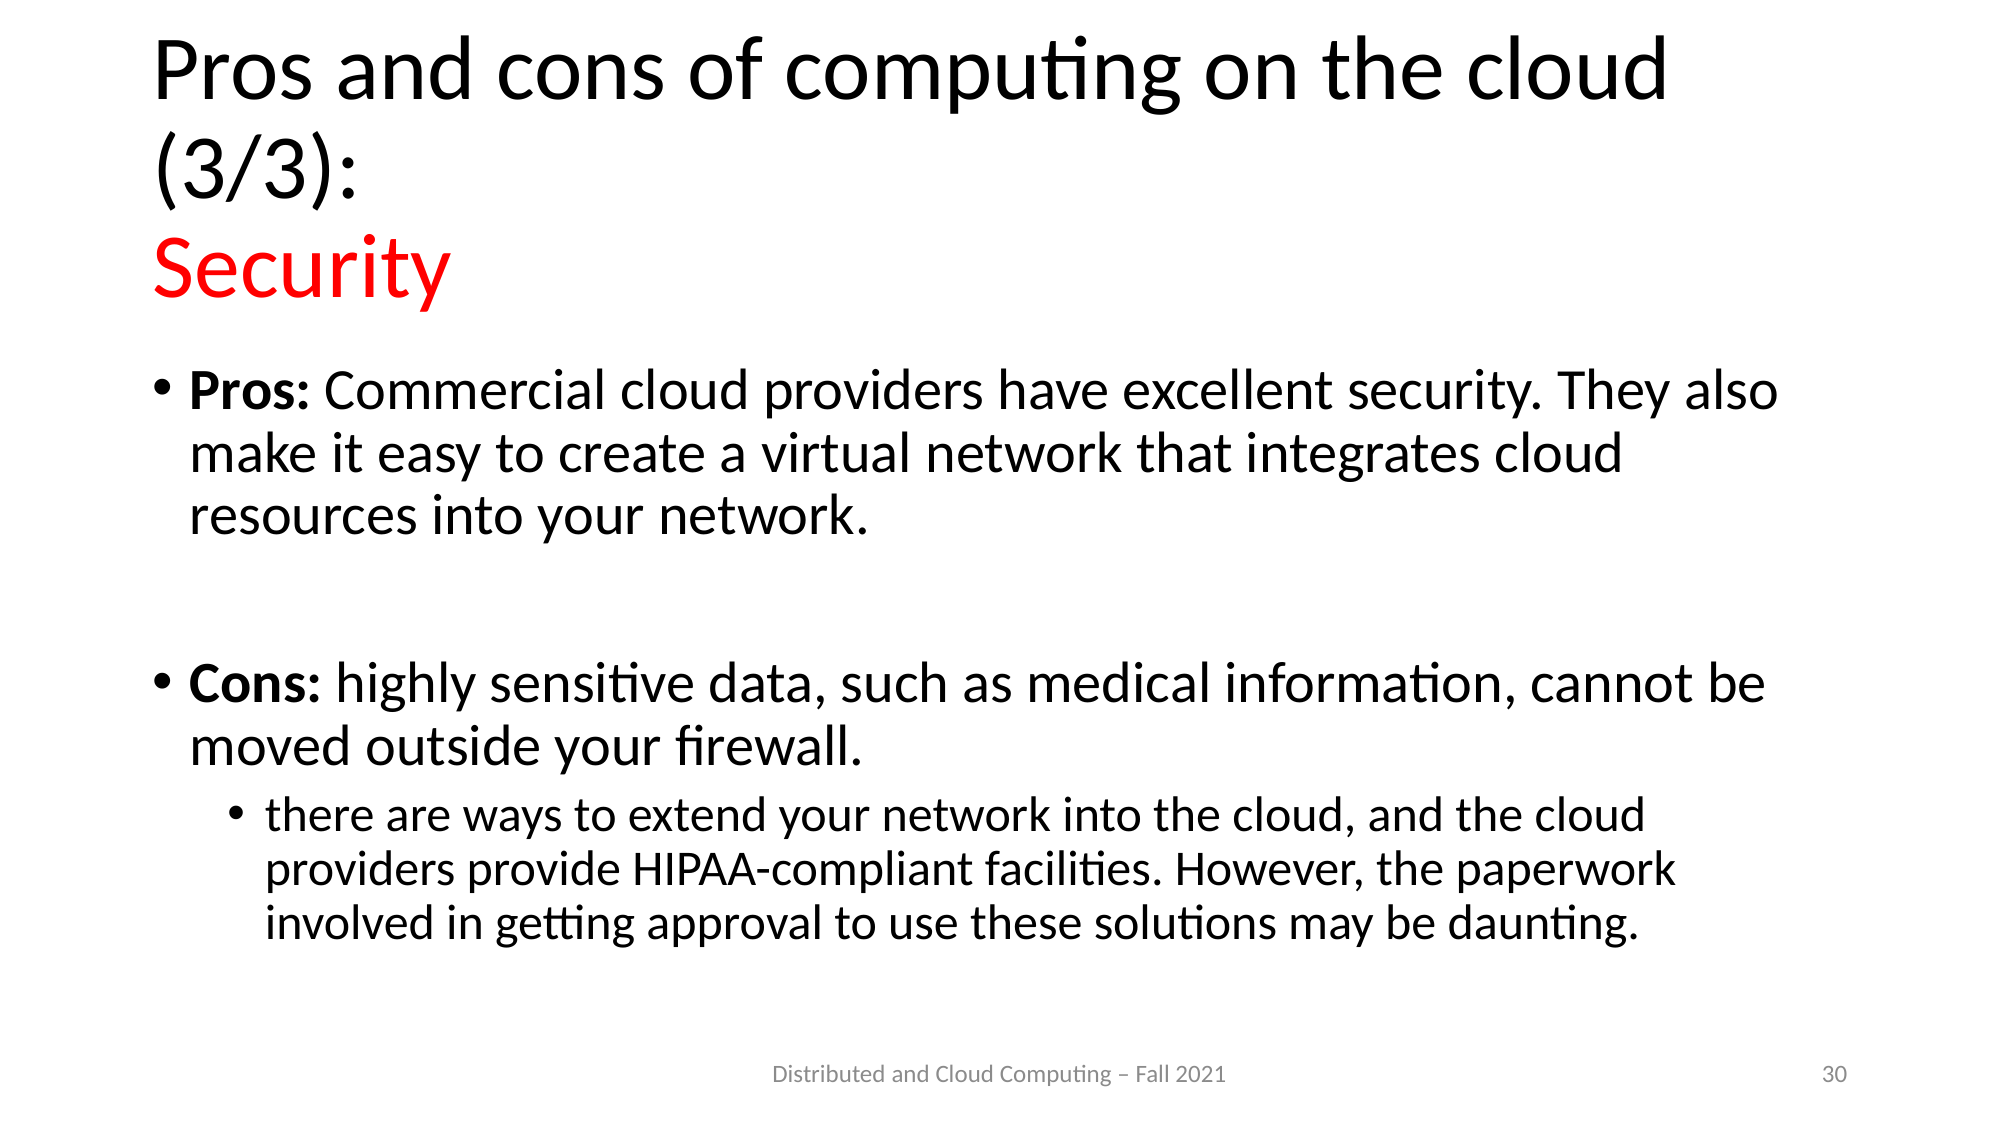

# Pros and cons of computing on the cloud (3/3): Security
Pros: Commercial cloud providers have excellent security. They also make it easy to create a virtual network that integrates cloud resources into your network.

Cons: highly sensitive data, such as medical information, cannot be moved outside your firewall.
there are ways to extend your network into the cloud, and the cloud providers provide HIPAA-compliant facilities. However, the paperwork involved in getting approval to use these solutions may be daunting.

Distributed and Cloud Computing – Fall 2021
30